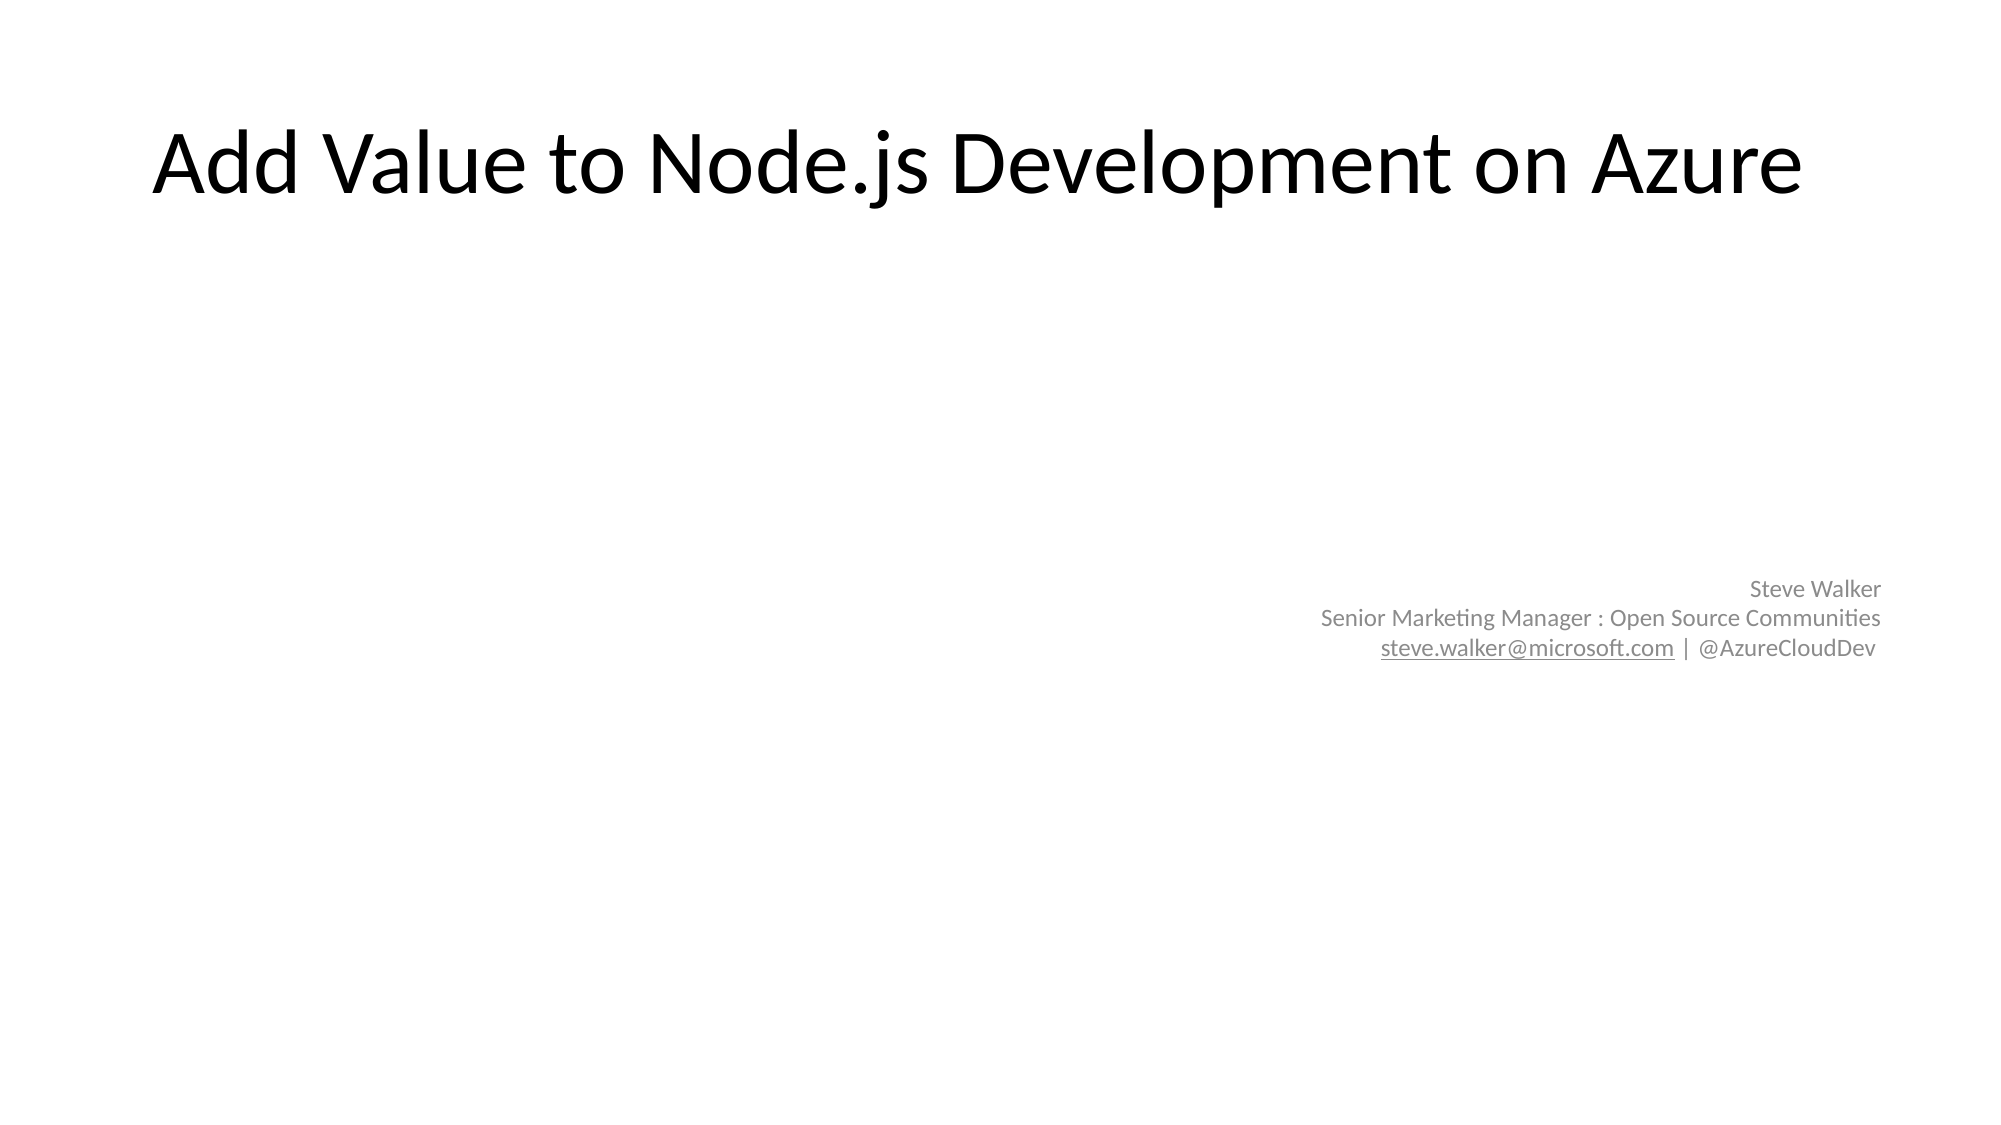

# Add Value to Node.js Development on Azure
Steve Walker
Senior Marketing Manager : Open Source Communities
steve.walker@microsoft.com | @AzureCloudDev